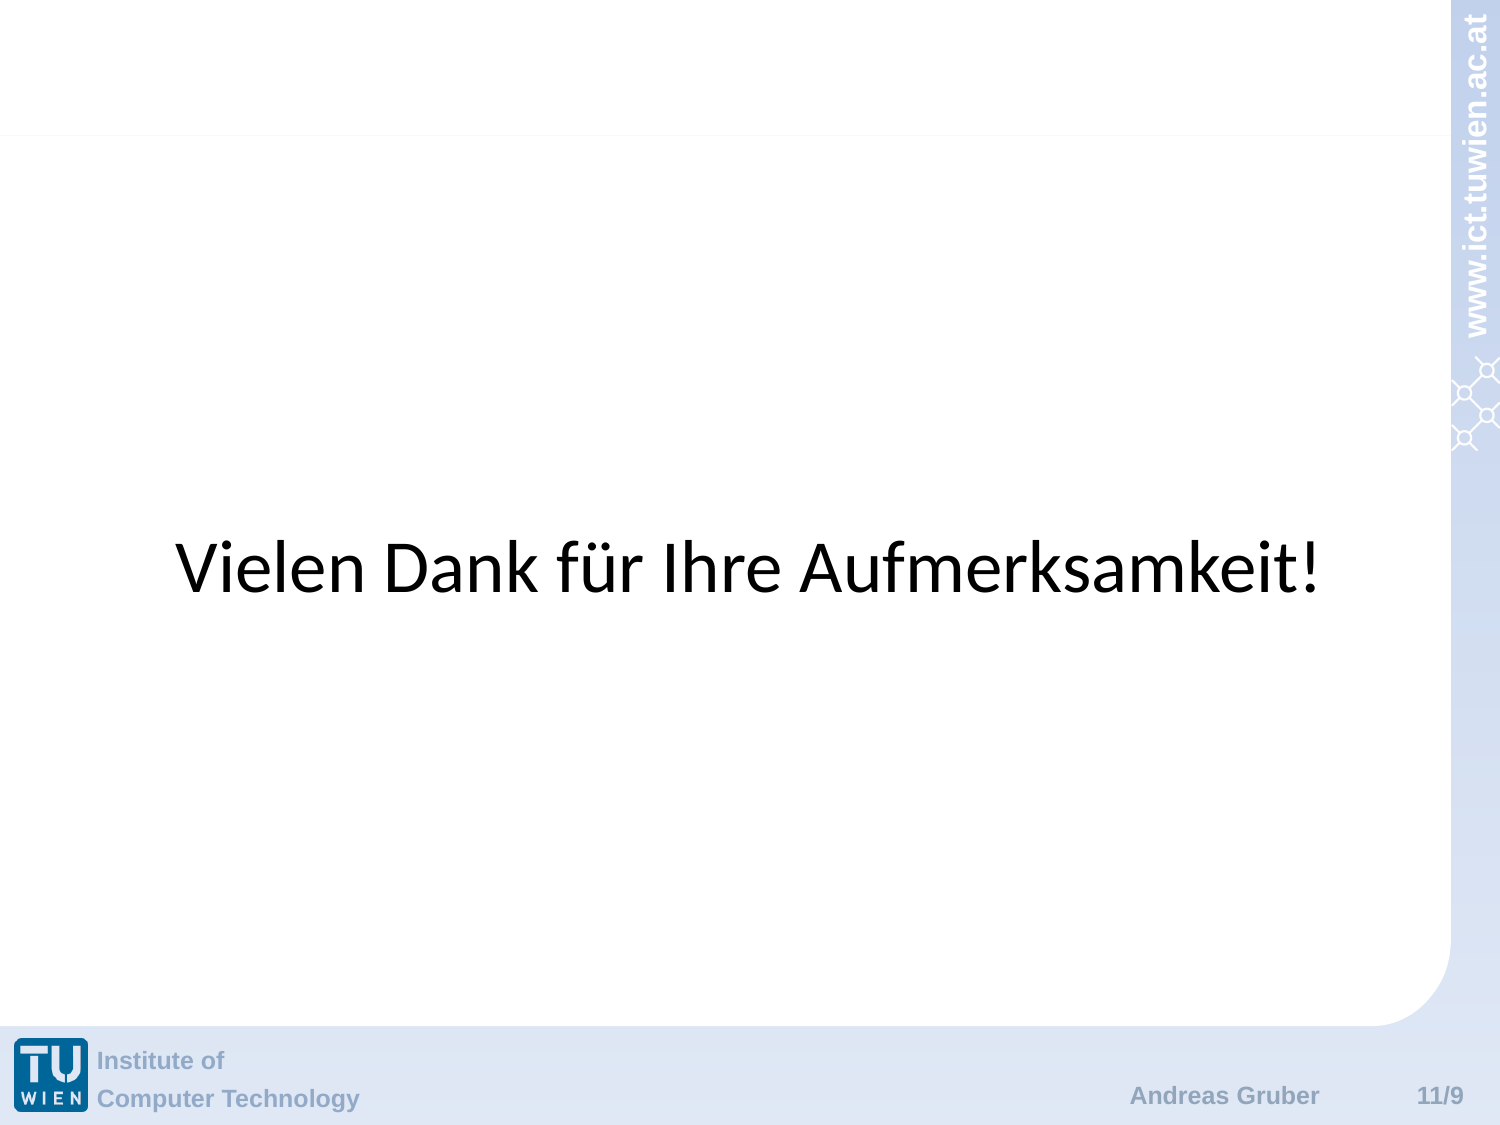

# Vielen Dank für Ihre Aufmerksamkeit!
Andreas Gruber
11